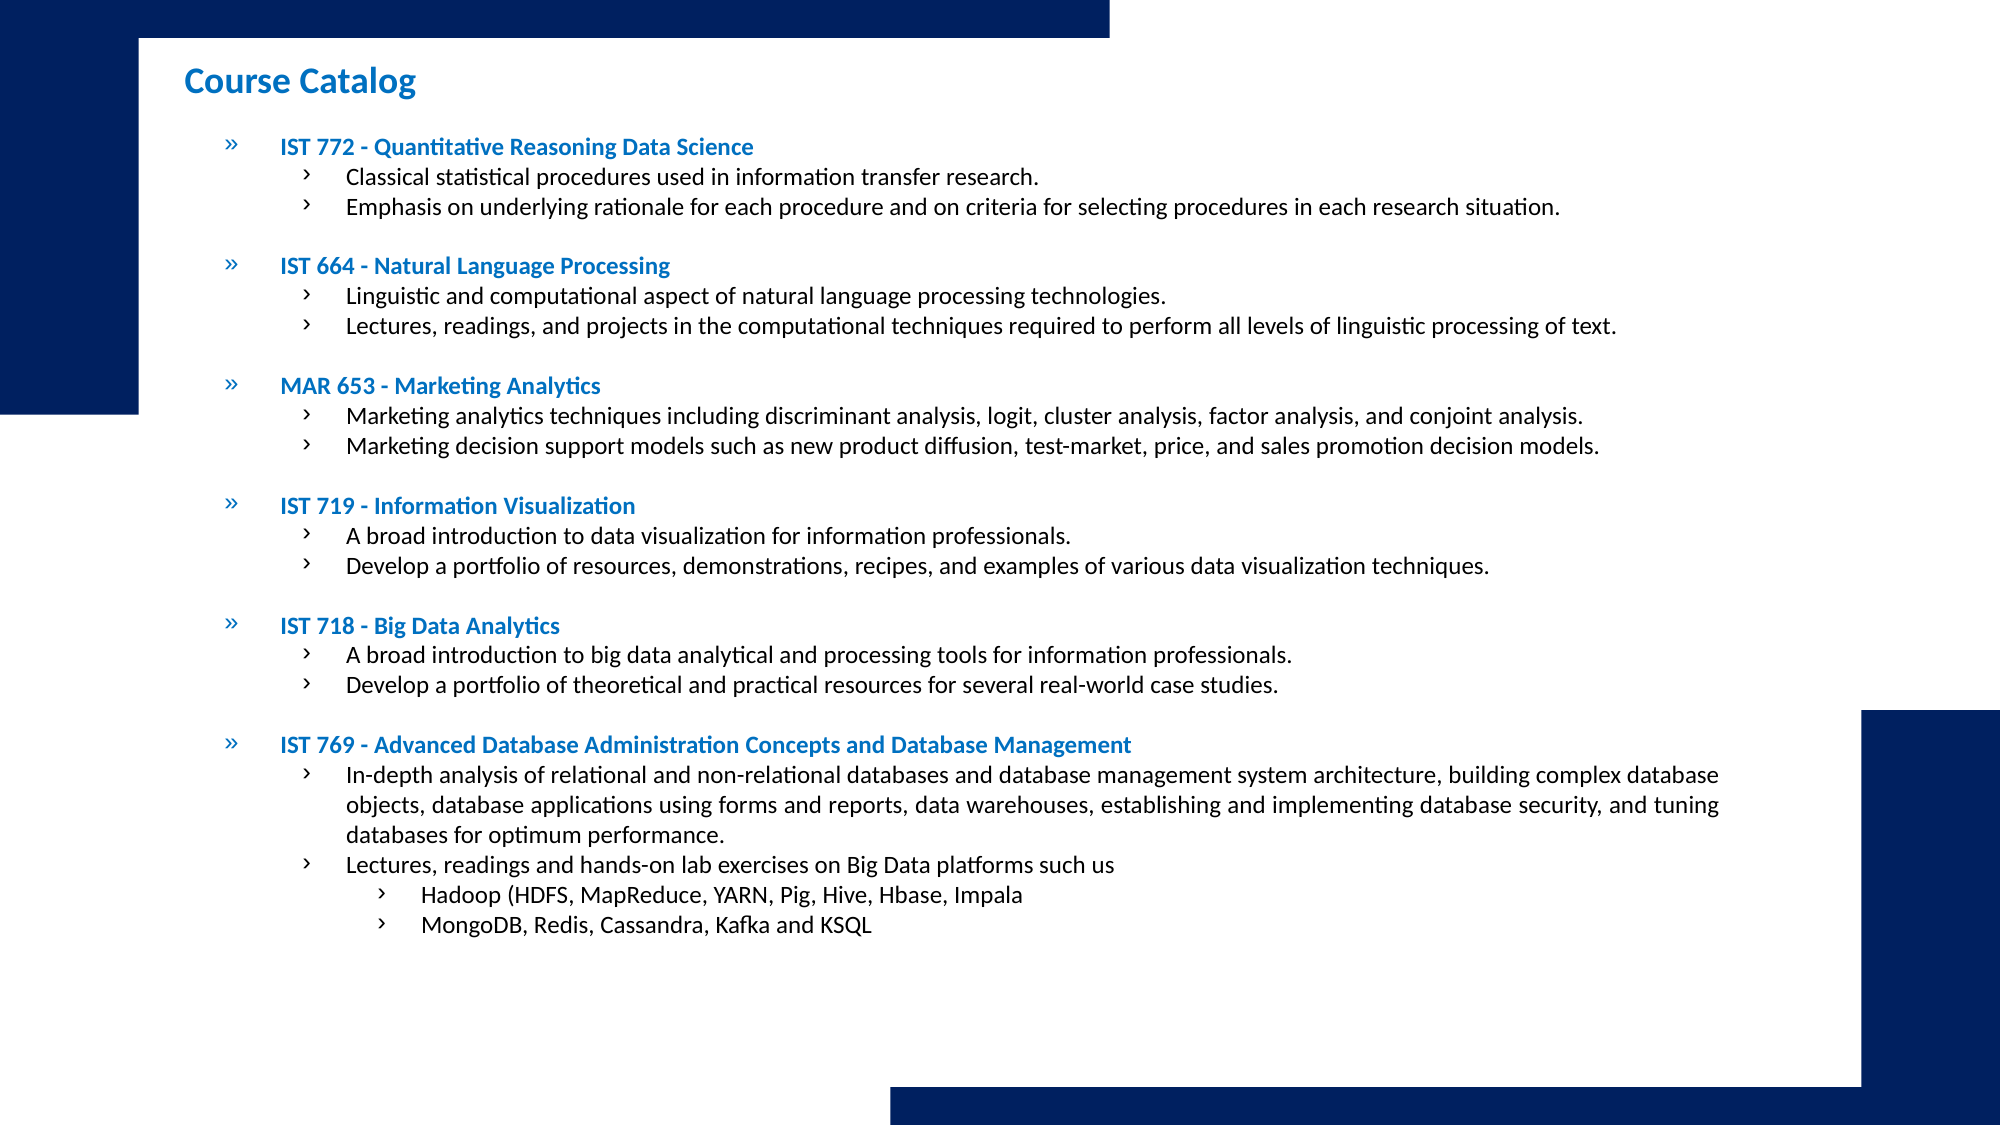

Course Catalog
IST 772 - Quantitative Reasoning Data Science
Classical statistical procedures used in information transfer research.
Emphasis on underlying rationale for each procedure and on criteria for selecting procedures in each research situation.

IST 664 - Natural Language Processing
Linguistic and computational aspect of natural language processing technologies.
Lectures, readings, and projects in the computational techniques required to perform all levels of linguistic processing of text.

MAR 653 - Marketing Analytics
Marketing analytics techniques including discriminant analysis, logit, cluster analysis, factor analysis, and conjoint analysis.
Marketing decision support models such as new product diffusion, test-market, price, and sales promotion decision models.

IST 719 - Information Visualization
A broad introduction to data visualization for information professionals.
Develop a portfolio of resources, demonstrations, recipes, and examples of various data visualization techniques.

IST 718 - Big Data Analytics
A broad introduction to big data analytical and processing tools for information professionals.
Develop a portfolio of theoretical and practical resources for several real-world case studies.

IST 769 - Advanced Database Administration Concepts and Database Management
In-depth analysis of relational and non-relational databases and database management system architecture, building complex database objects, database applications using forms and reports, data warehouses, establishing and implementing database security, and tuning databases for optimum performance.
Lectures, readings and hands-on lab exercises on Big Data platforms such us
Hadoop (HDFS, MapReduce, YARN, Pig, Hive, Hbase, Impala
MongoDB, Redis, Cassandra, Kafka and KSQL